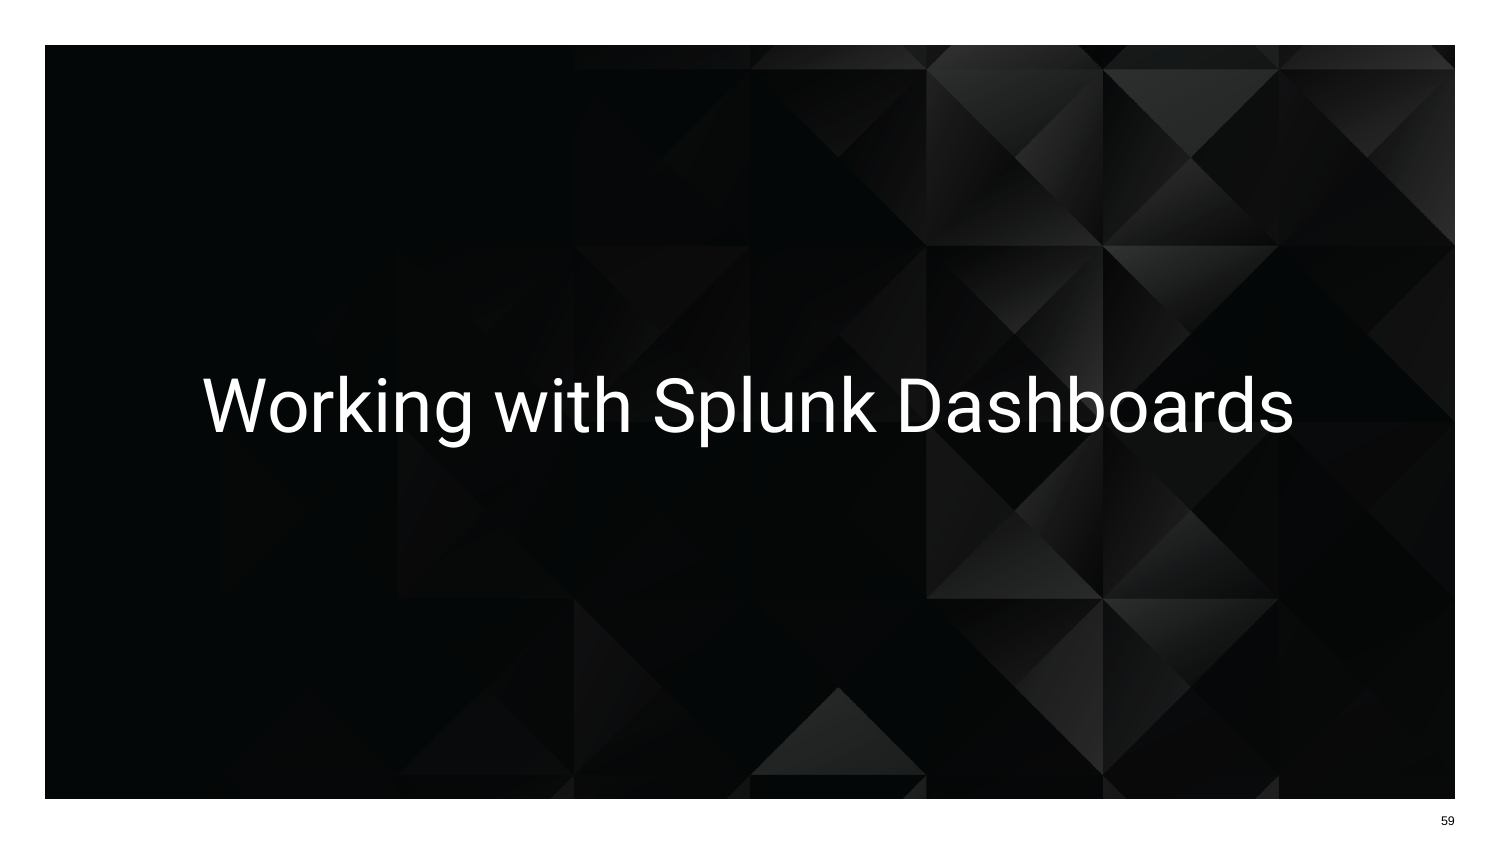

# Working with Splunk Dashboards
59

59